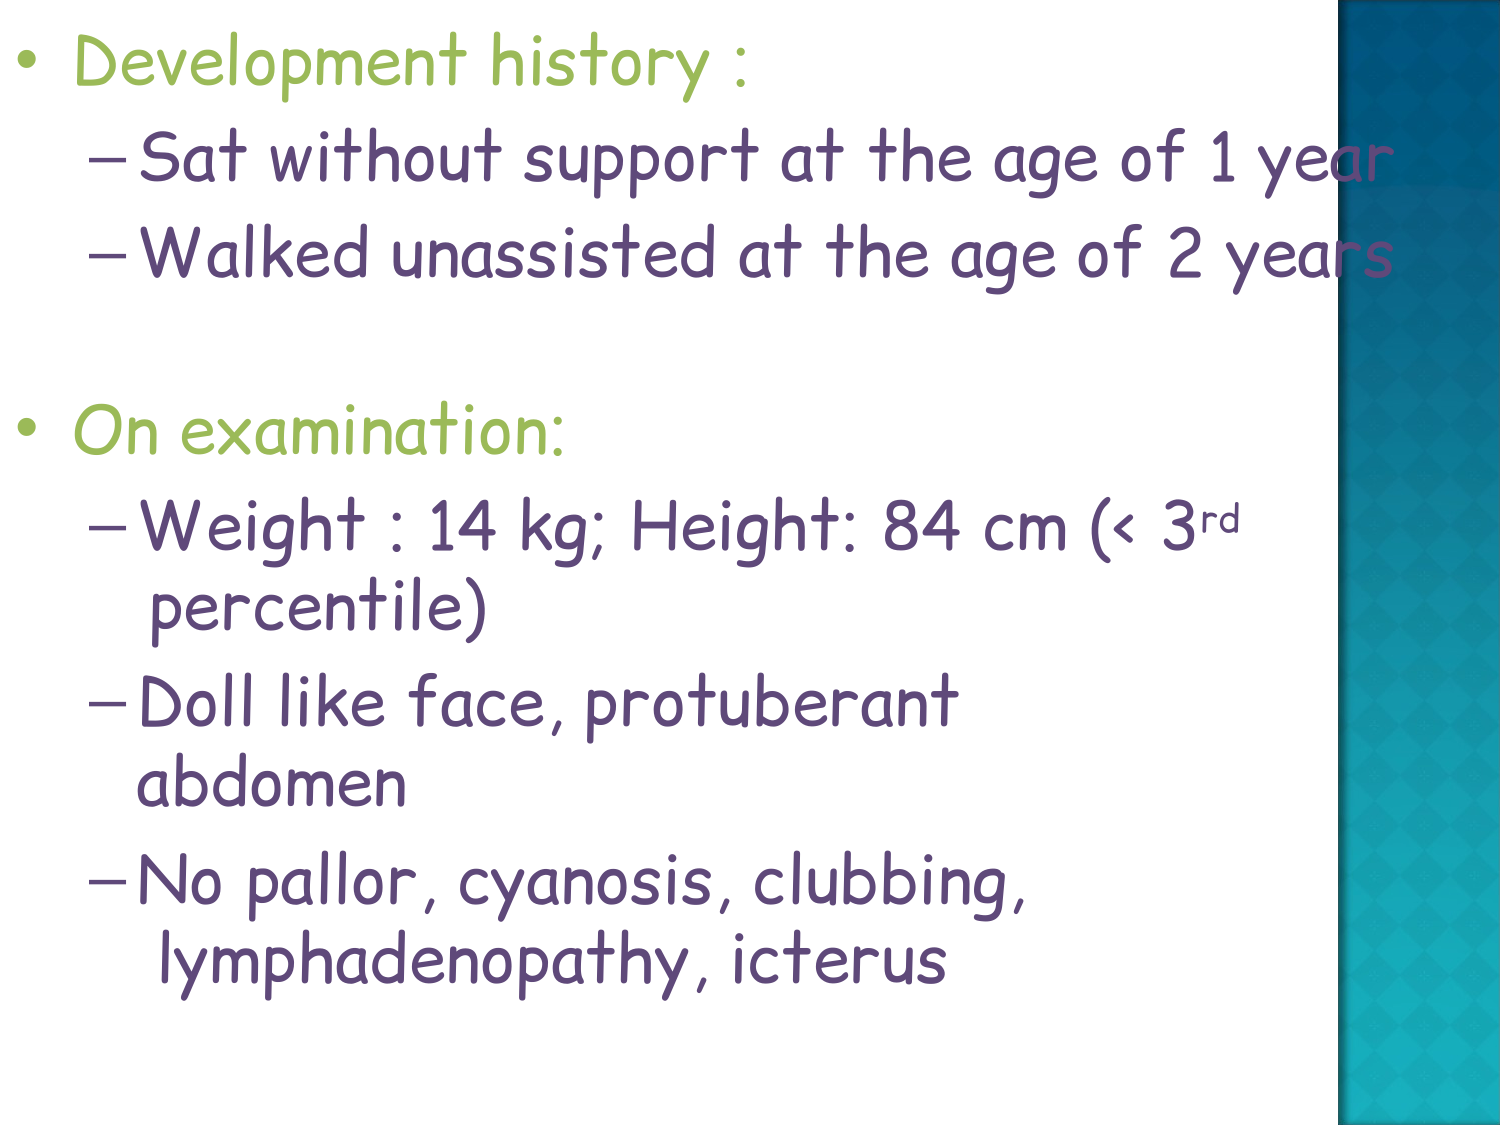

Development history :
Sat without support at the age of 1 year
Walked unassisted at the age of 2 years

On examination:
Weight : 14 kg; Height: 84 cm (< 3rd  percentile)
Doll like face, protuberant abdomen
No pallor, cyanosis, clubbing,  lymphadenopathy, icterus